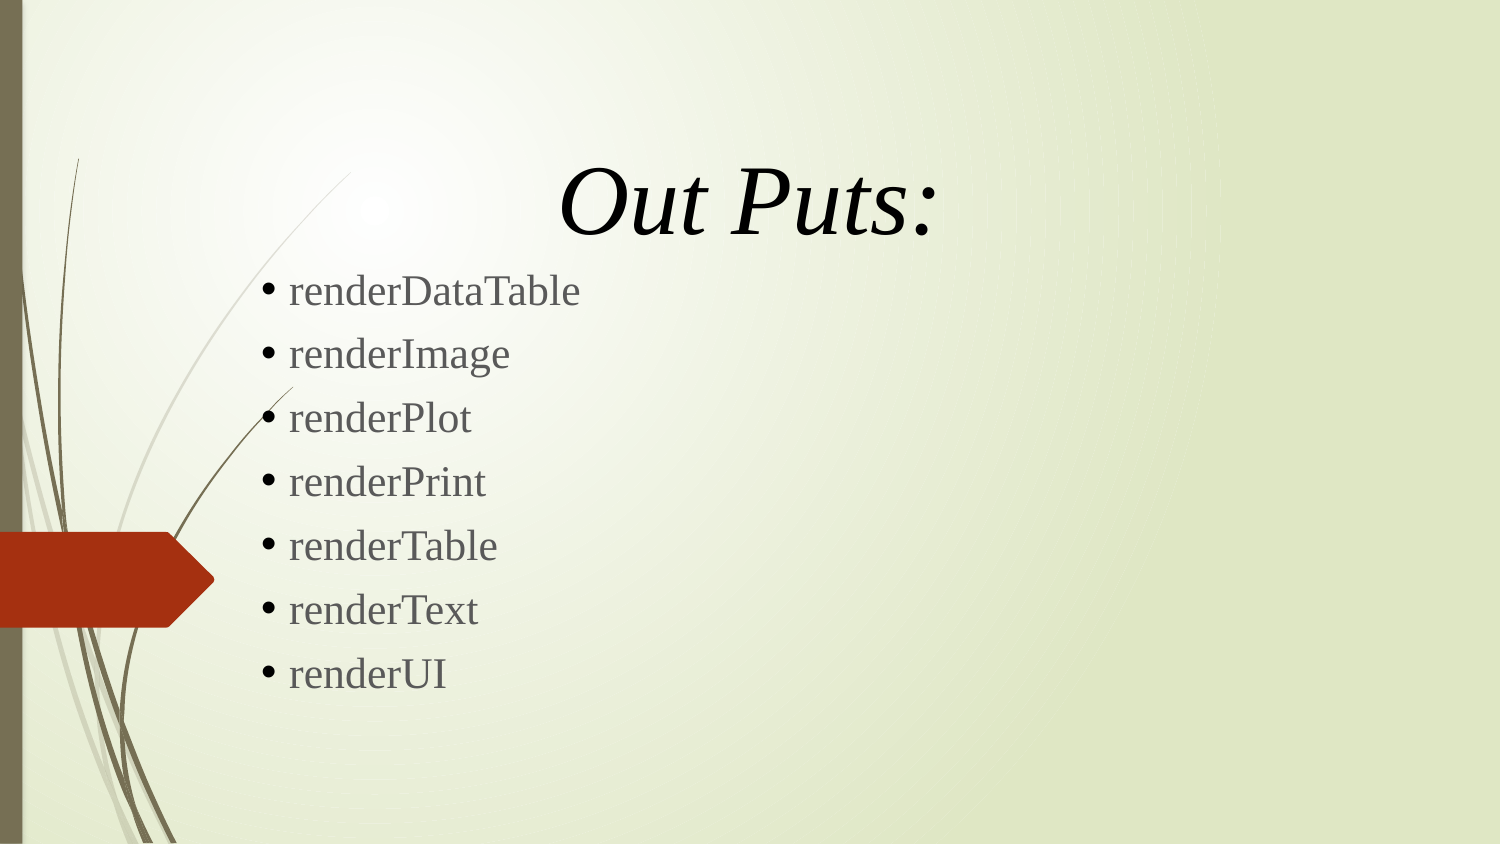

# Out Puts:
renderDataTable
renderImage
renderPlot
renderPrint
renderTable
renderText
renderUI